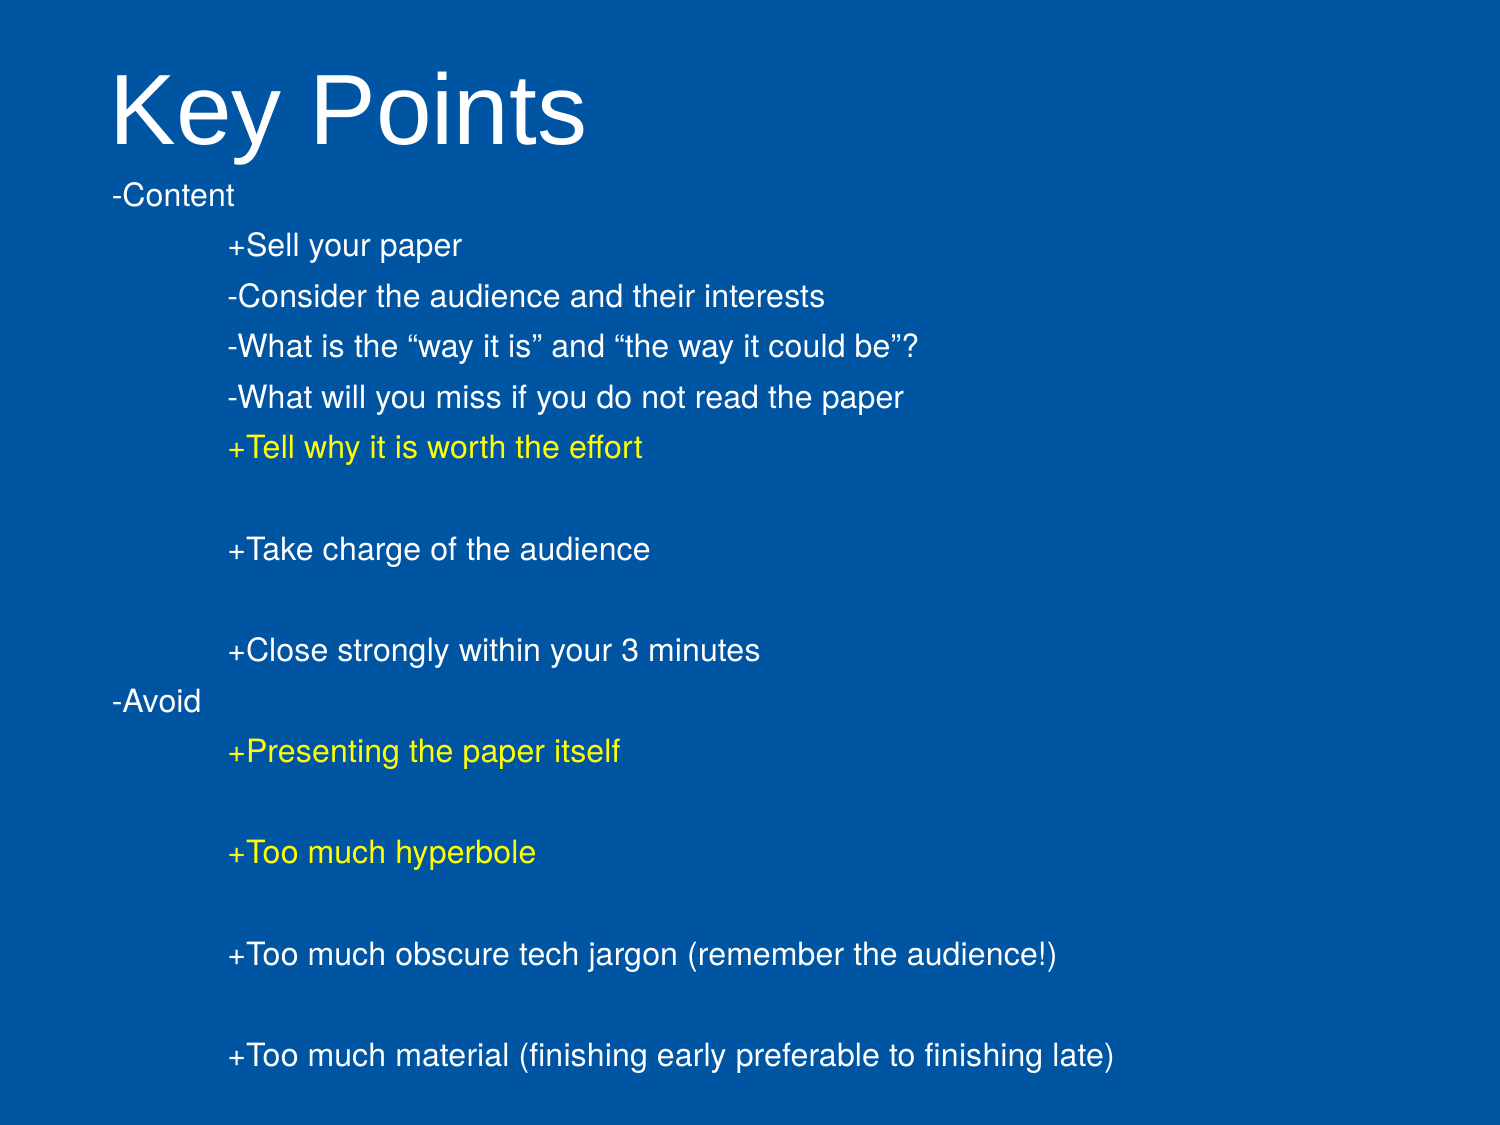

# Key Points
-Content
	+Sell your paper
		-Consider the audience and their interests
		-What is the “way it is” and “the way it could be”?
		-What will you miss if you do not read the paper
	+Tell why it is worth the effort

	+Take charge of the audience

	+Close strongly within your 3 minutes
-Avoid
	+Presenting the paper itself

	+Too much hyperbole

	+Too much obscure tech jargon (remember the audience!)

	+Too much material (finishing early preferable to finishing late)